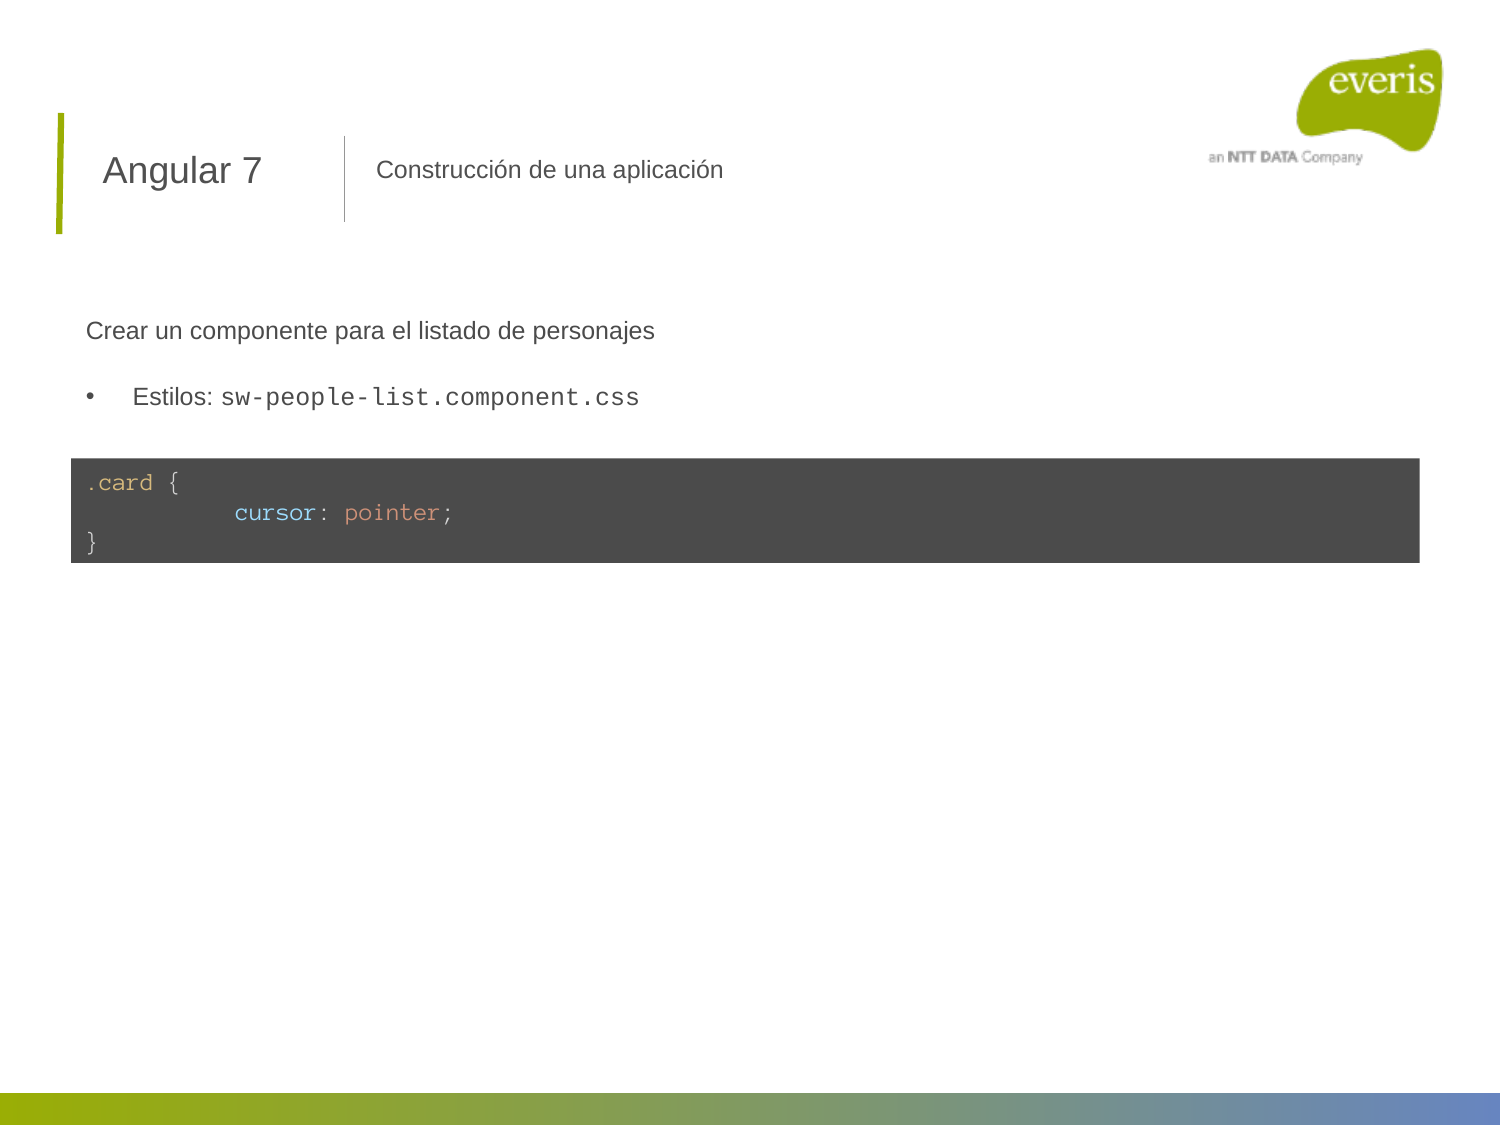

Angular 7
Construcción de una aplicación
Crear un componente para el listado de personajes
Estilos: sw-people-list.component.css

.card {
	cursor: pointer;
}